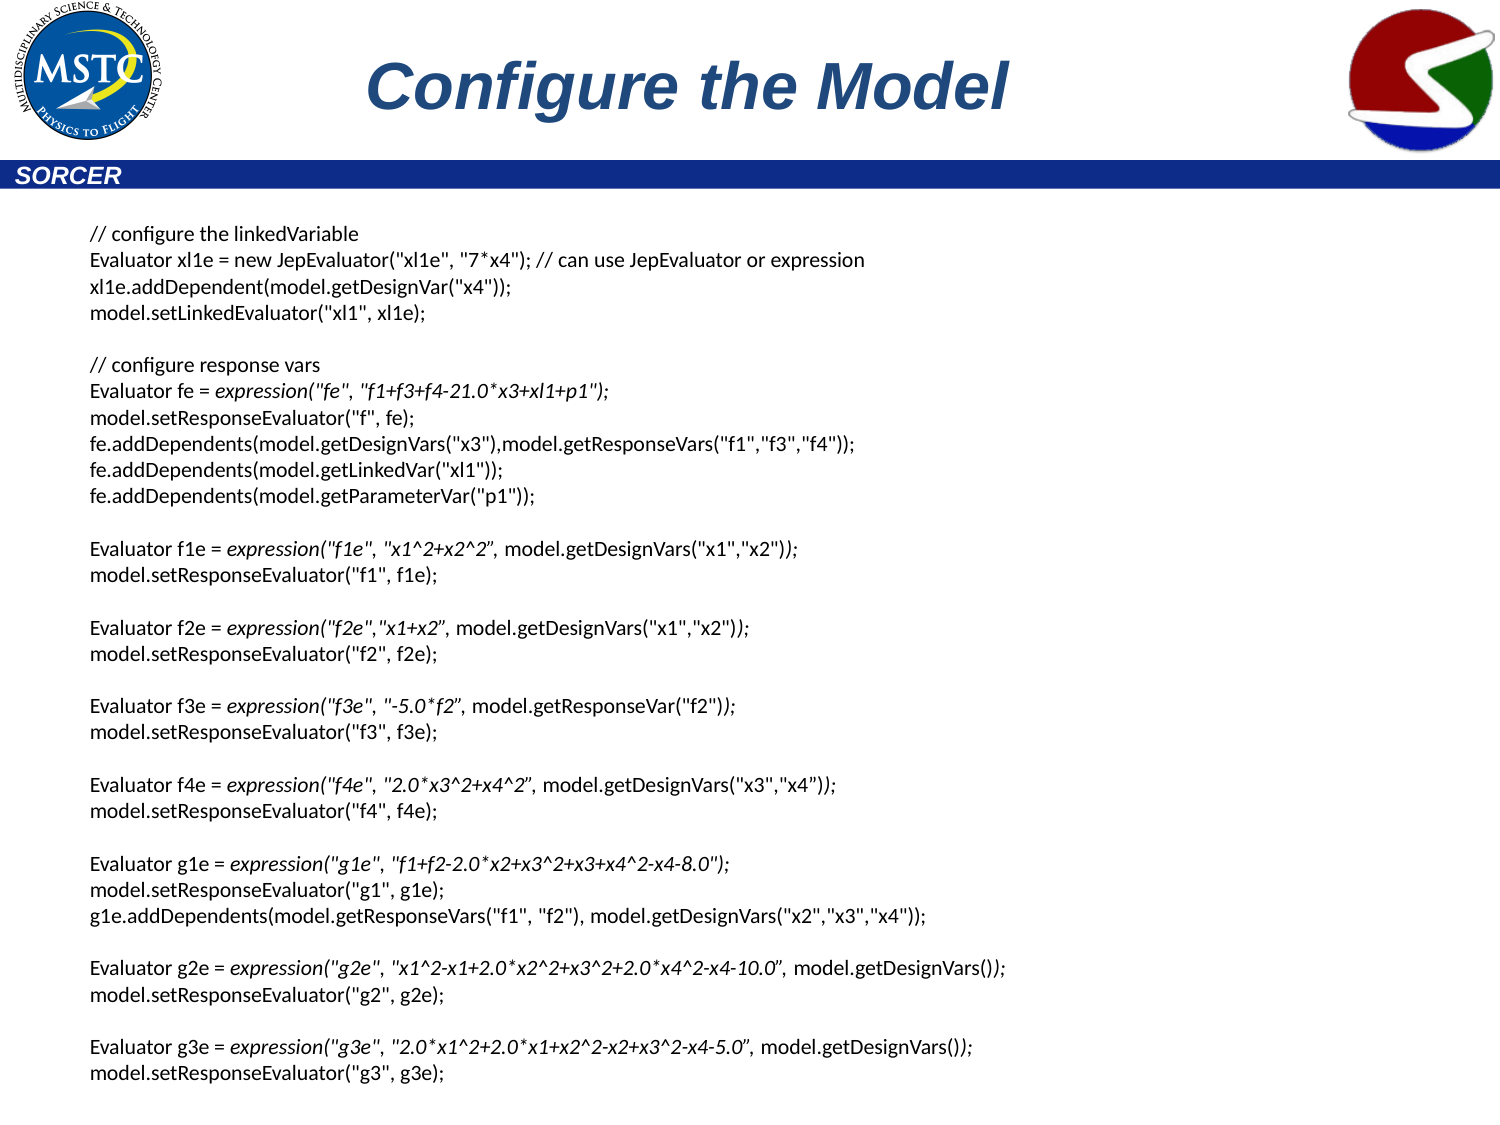

# Configure the Model
// configure the linkedVariable
Evaluator xl1e = new JepEvaluator("xl1e", "7*x4"); // can use JepEvaluator or expression
xl1e.addDependent(model.getDesignVar("x4"));
model.setLinkedEvaluator("xl1", xl1e);

// configure response vars
Evaluator fe = expression("fe", "f1+f3+f4-21.0*x3+xl1+p1");
model.setResponseEvaluator("f", fe);
fe.addDependents(model.getDesignVars("x3"),model.getResponseVars("f1","f3","f4"));
fe.addDependents(model.getLinkedVar("xl1"));
fe.addDependents(model.getParameterVar("p1"));

Evaluator f1e = expression("f1e", "x1^2+x2^2”, model.getDesignVars("x1","x2"));
model.setResponseEvaluator("f1", f1e);

Evaluator f2e = expression("f2e","x1+x2”, model.getDesignVars("x1","x2"));
model.setResponseEvaluator("f2", f2e);

Evaluator f3e = expression("f3e", "-5.0*f2”, model.getResponseVar("f2"));
model.setResponseEvaluator("f3", f3e);

Evaluator f4e = expression("f4e", "2.0*x3^2+x4^2”, model.getDesignVars("x3","x4”));
model.setResponseEvaluator("f4", f4e);

Evaluator g1e = expression("g1e", "f1+f2-2.0*x2+x3^2+x3+x4^2-x4-8.0");
model.setResponseEvaluator("g1", g1e);
g1e.addDependents(model.getResponseVars("f1", "f2"), model.getDesignVars("x2","x3","x4"));

Evaluator g2e = expression("g2e", "x1^2-x1+2.0*x2^2+x3^2+2.0*x4^2-x4-10.0”, model.getDesignVars());
model.setResponseEvaluator("g2", g2e);

Evaluator g3e = expression("g3e", "2.0*x1^2+2.0*x1+x2^2-x2+x3^2-x4-5.0”, model.getDesignVars());
model.setResponseEvaluator("g3", g3e);